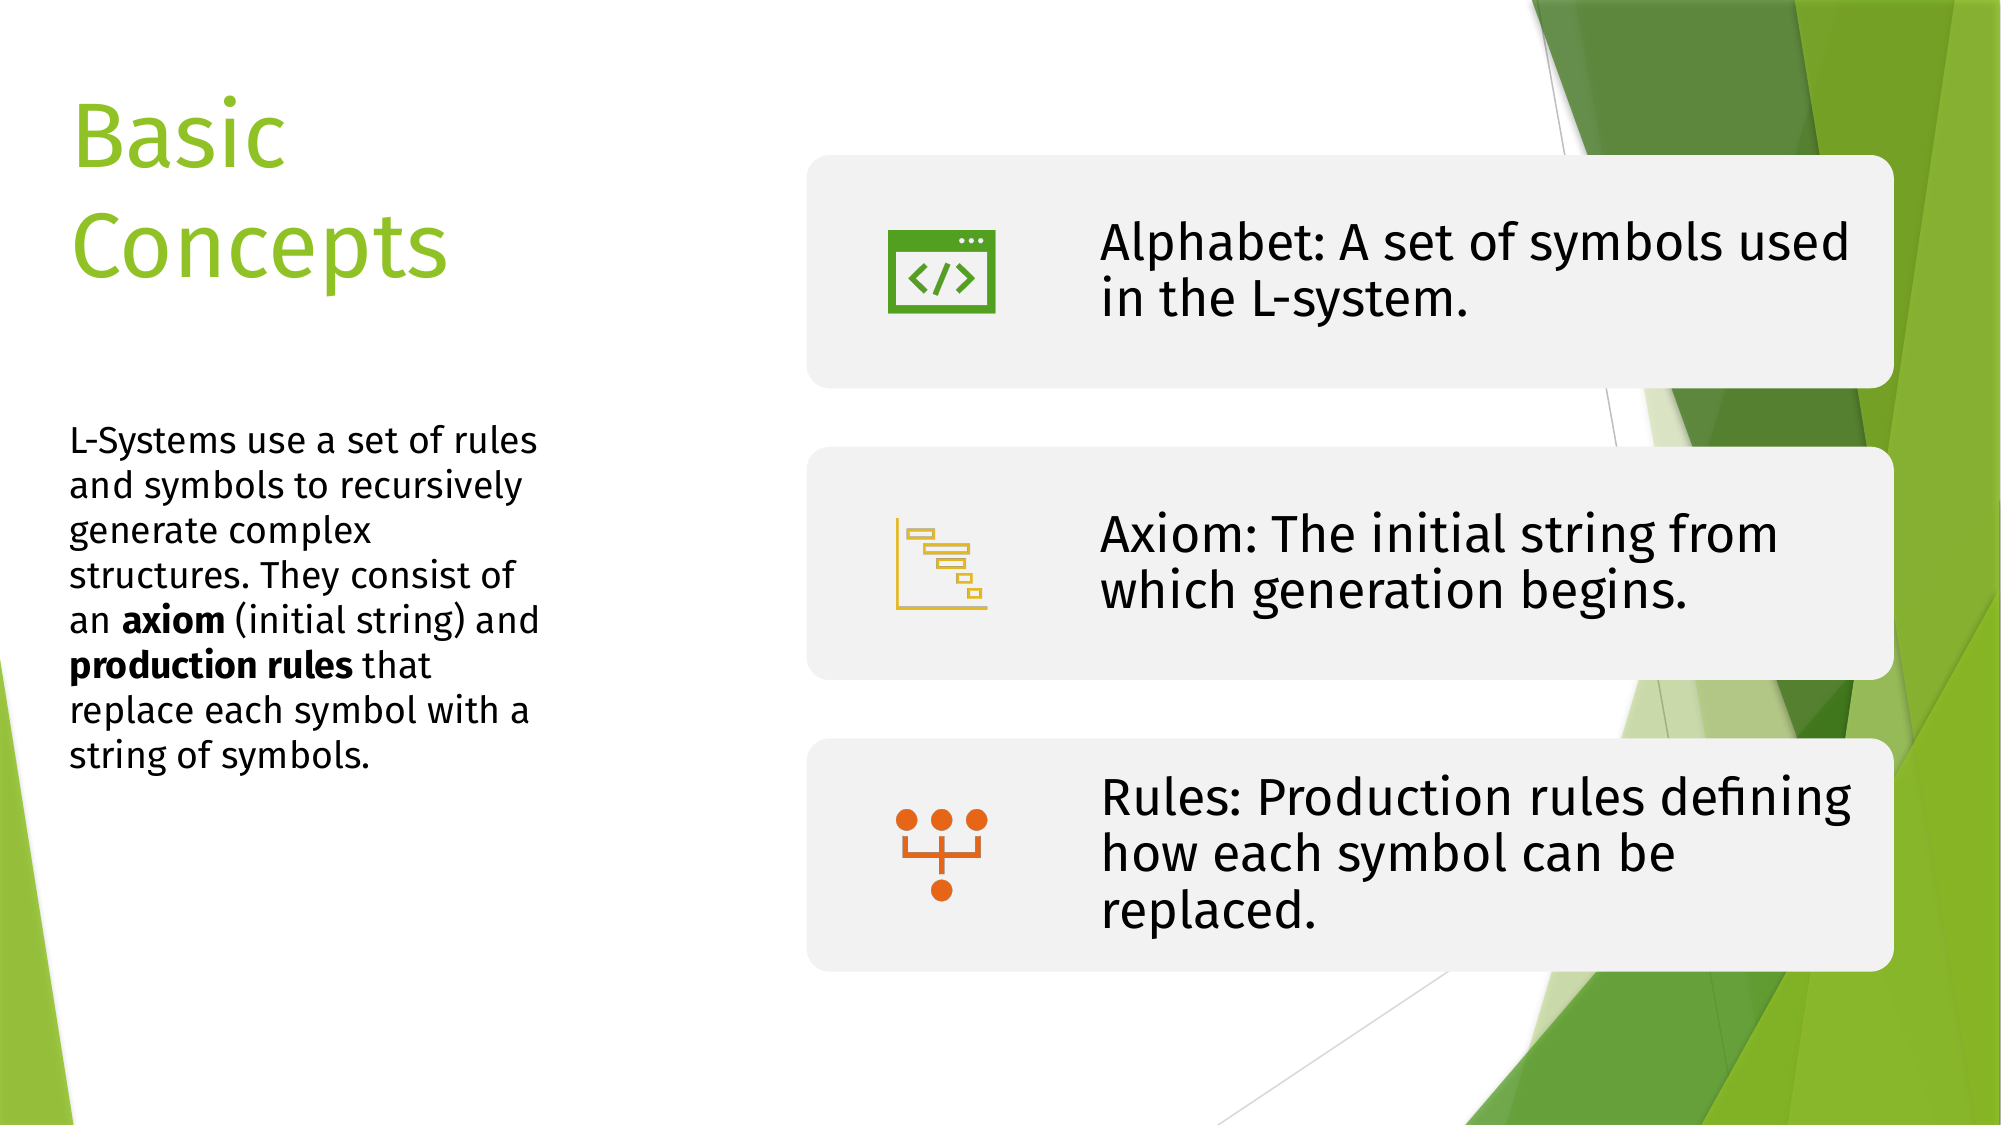

# Basic Concepts
Alphabet: A set of symbols used in the L-system.
Axiom: The initial string from which generation begins.
Rules: Production rules defining how each symbol can be replaced.
L-Systems use a set of rules and symbols to recursively generate complex structures. They consist of an axiom (initial string) and production rules that replace each symbol with a string of symbols.